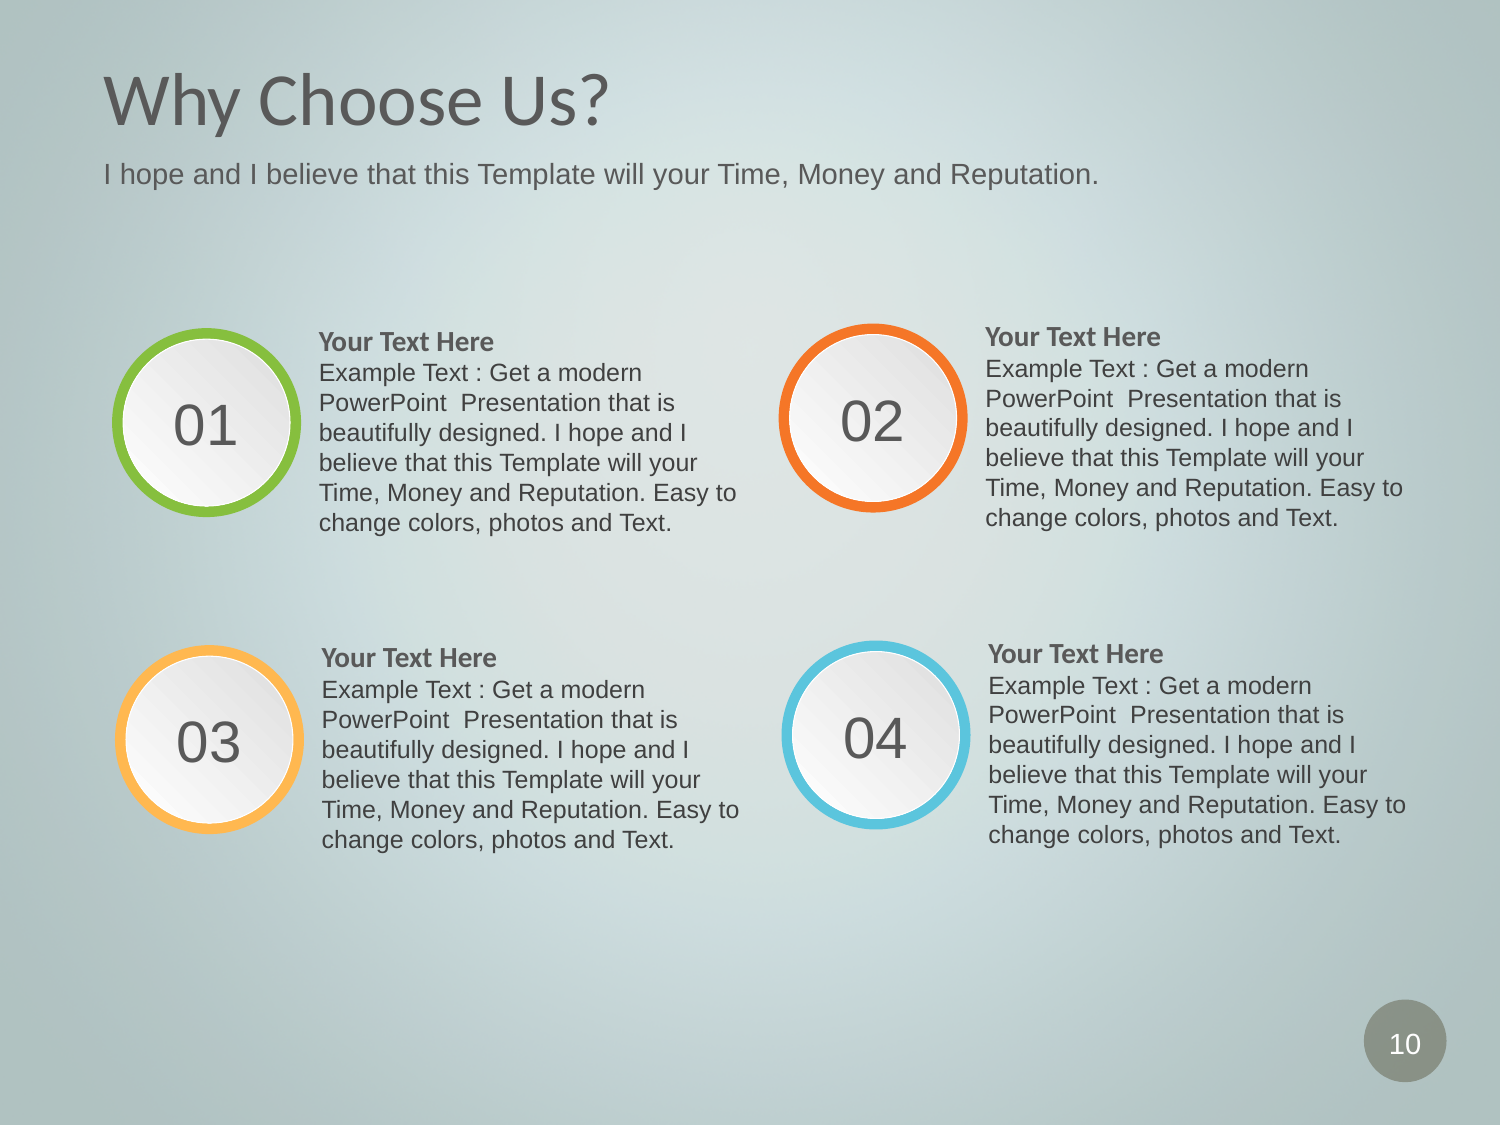

# Why Choose Us?
I hope and I believe that this Template will your Time, Money and Reputation.
Your Text Here
Your Text Here

02

01
Example Text : Get a modern PowerPoint  Presentation that is beautifully designed. I hope and I believe that this Template will your Time, Money and Reputation. Easy to change colors, photos and Text.
Example Text : Get a modern PowerPoint  Presentation that is beautifully designed. I hope and I believe that this Template will your Time, Money and Reputation. Easy to change colors, photos and Text.
Your Text Here
Your Text Here

04

03
Example Text : Get a modern PowerPoint  Presentation that is beautifully designed. I hope and I believe that this Template will your Time, Money and Reputation. Easy to change colors, photos and Text.
Example Text : Get a modern PowerPoint  Presentation that is beautifully designed. I hope and I believe that this Template will your Time, Money and Reputation. Easy to change colors, photos and Text.